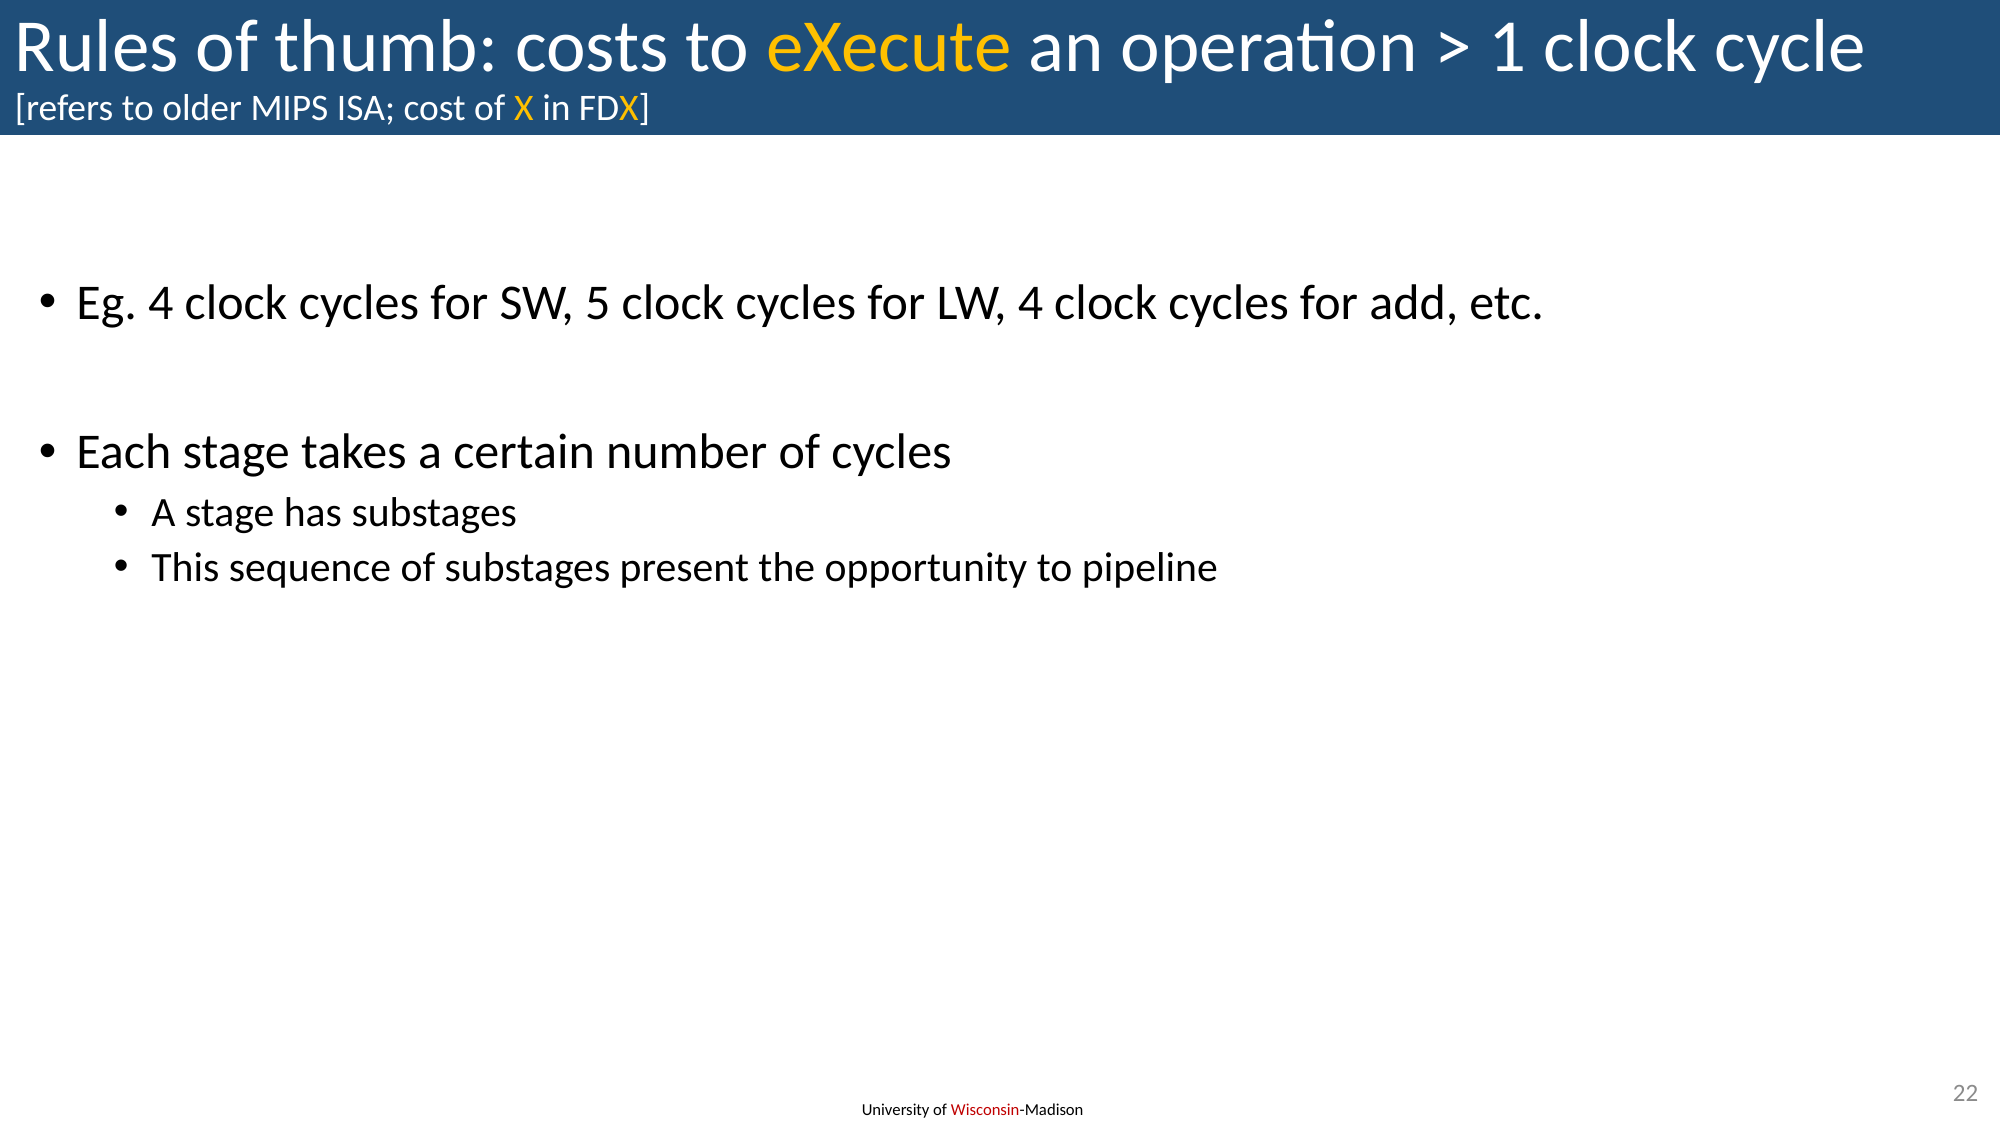

Rules of thumb: costs to eXecute an operation > 1 clock cycle
[refers to older MIPS ISA; cost of X in FDX]

Eg. 4 clock cycles for SW, 5 clock cycles for LW, 4 clock cycles for add, etc.

Each stage takes a certain number of cycles
A stage has substages
This sequence of substages present the opportunity to pipeline
22